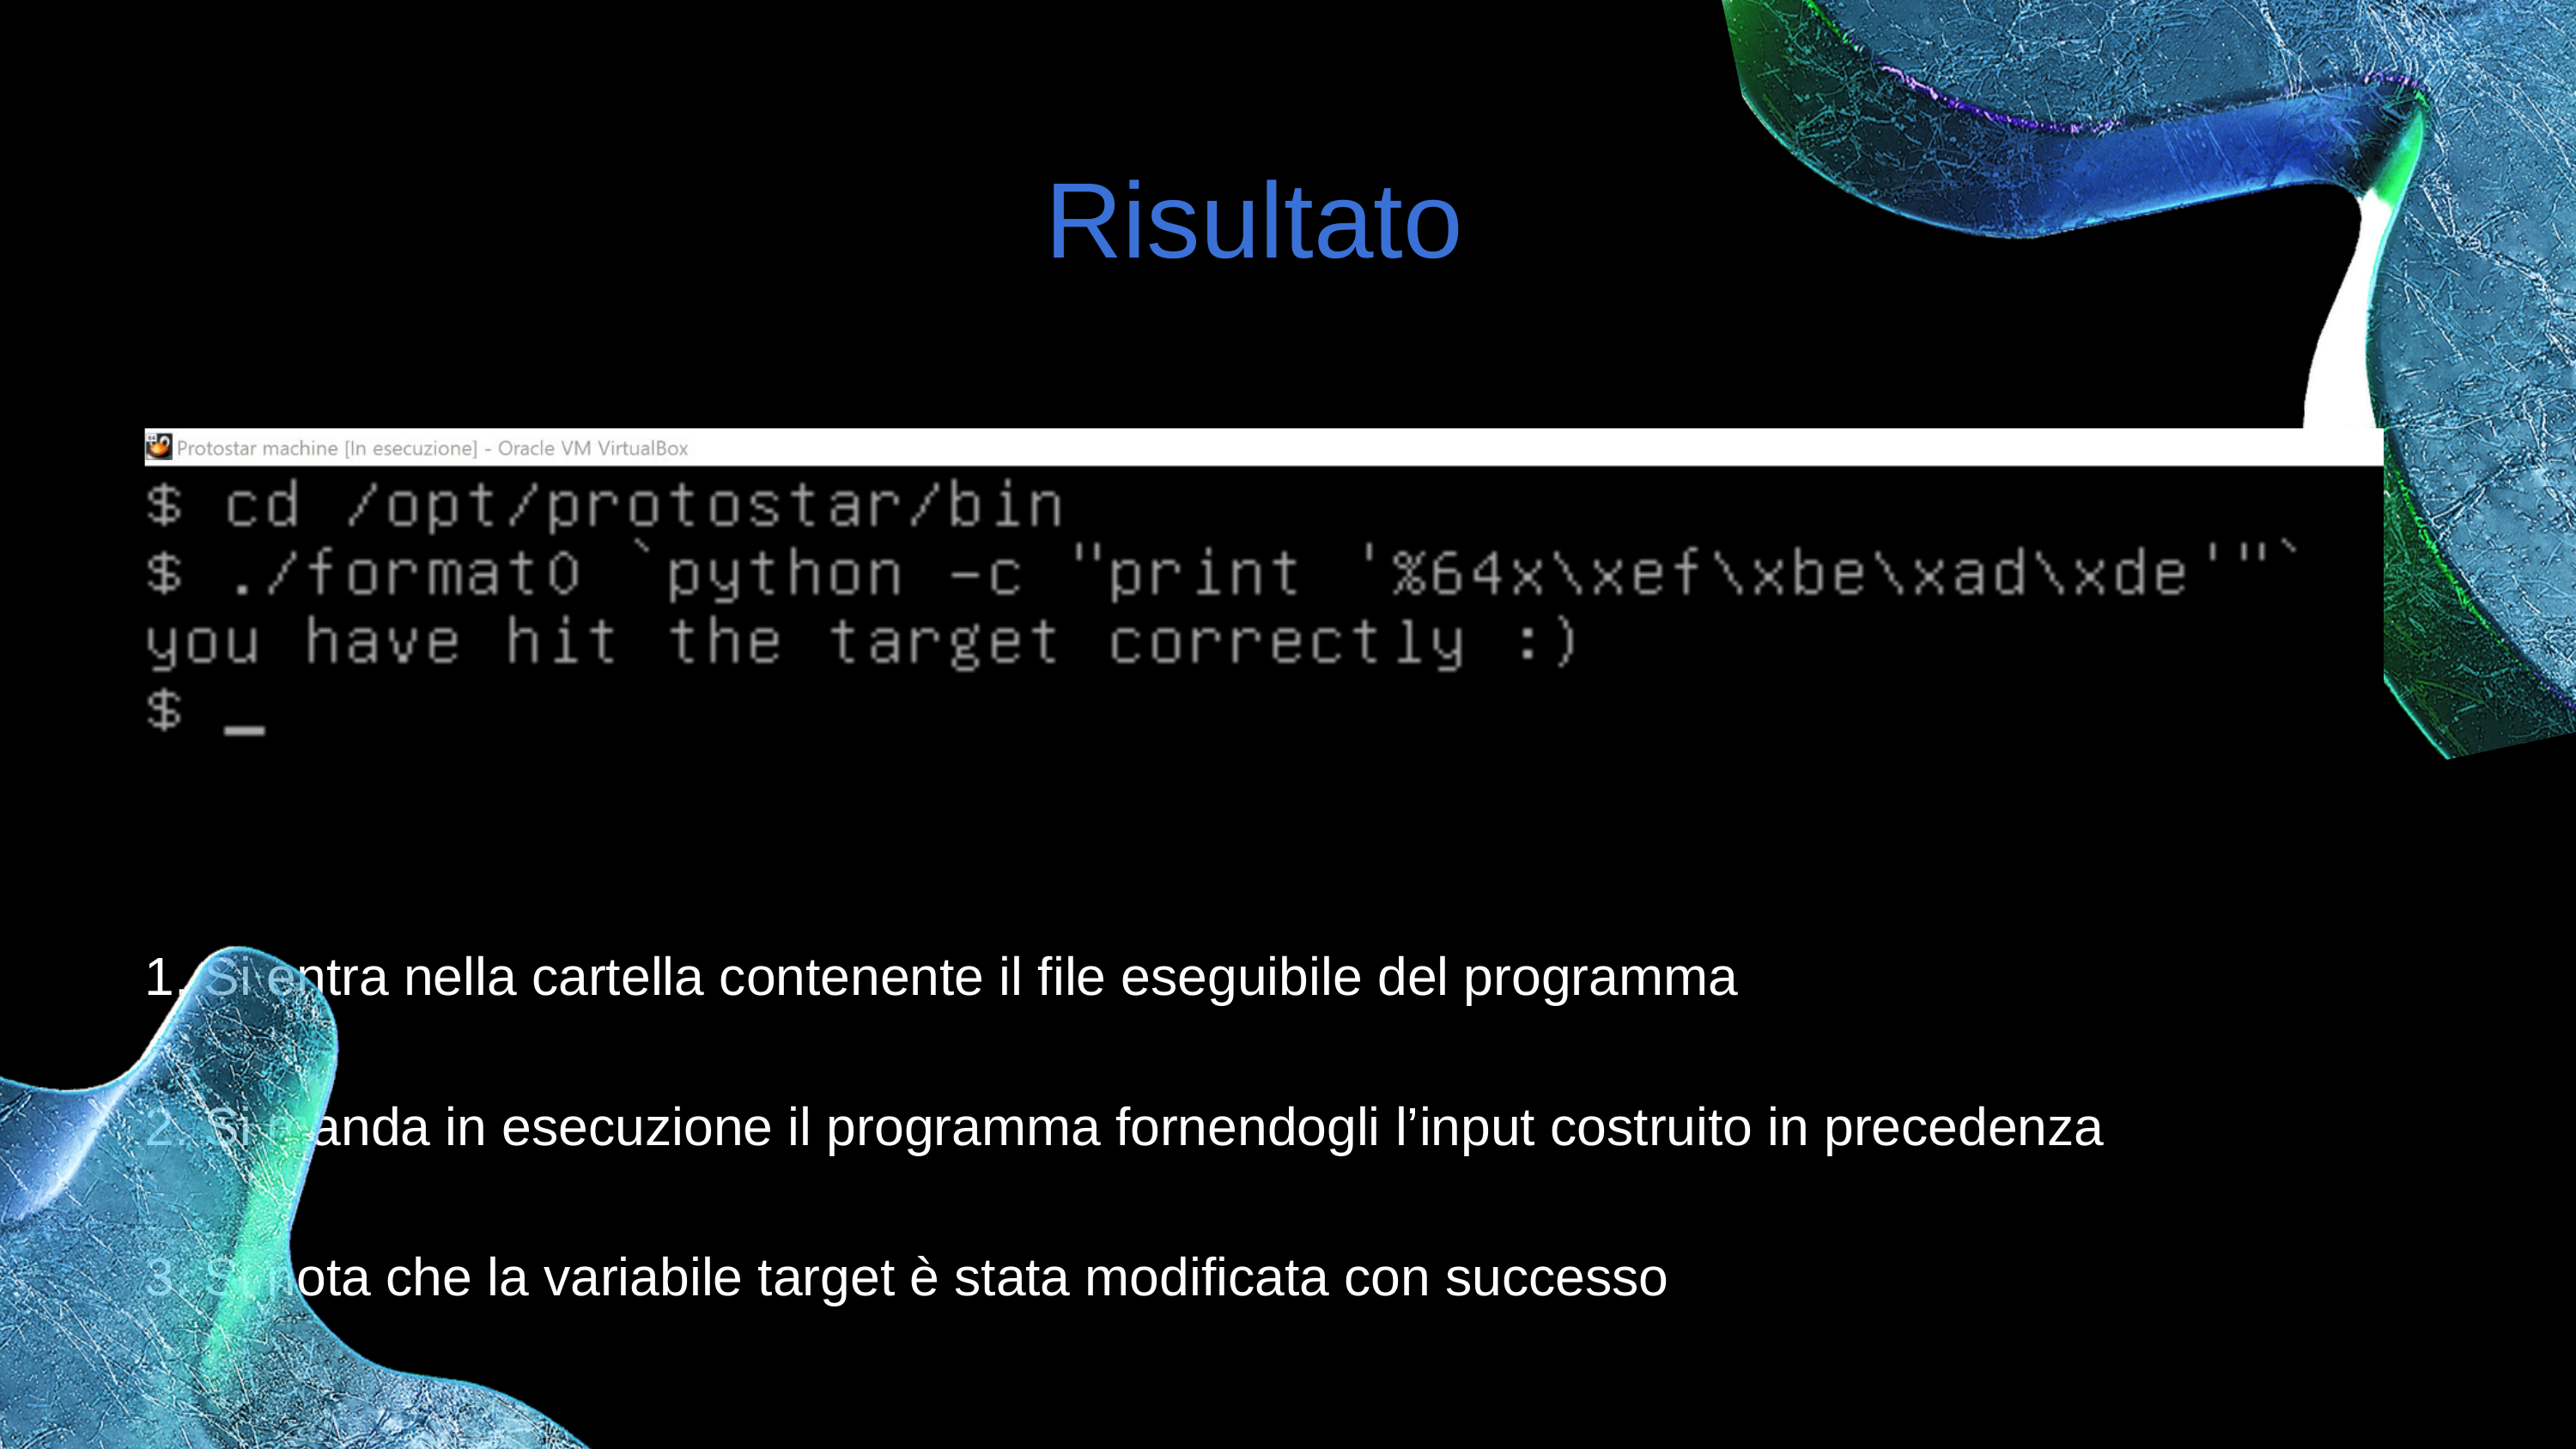

Risultato

1. Si entra nella cartella contenente il file eseguibile del programma

2. Si manda in esecuzione il programma fornendogli l’input costruito in precedenza

3. Si nota che la variabile target è stata modificata con successo